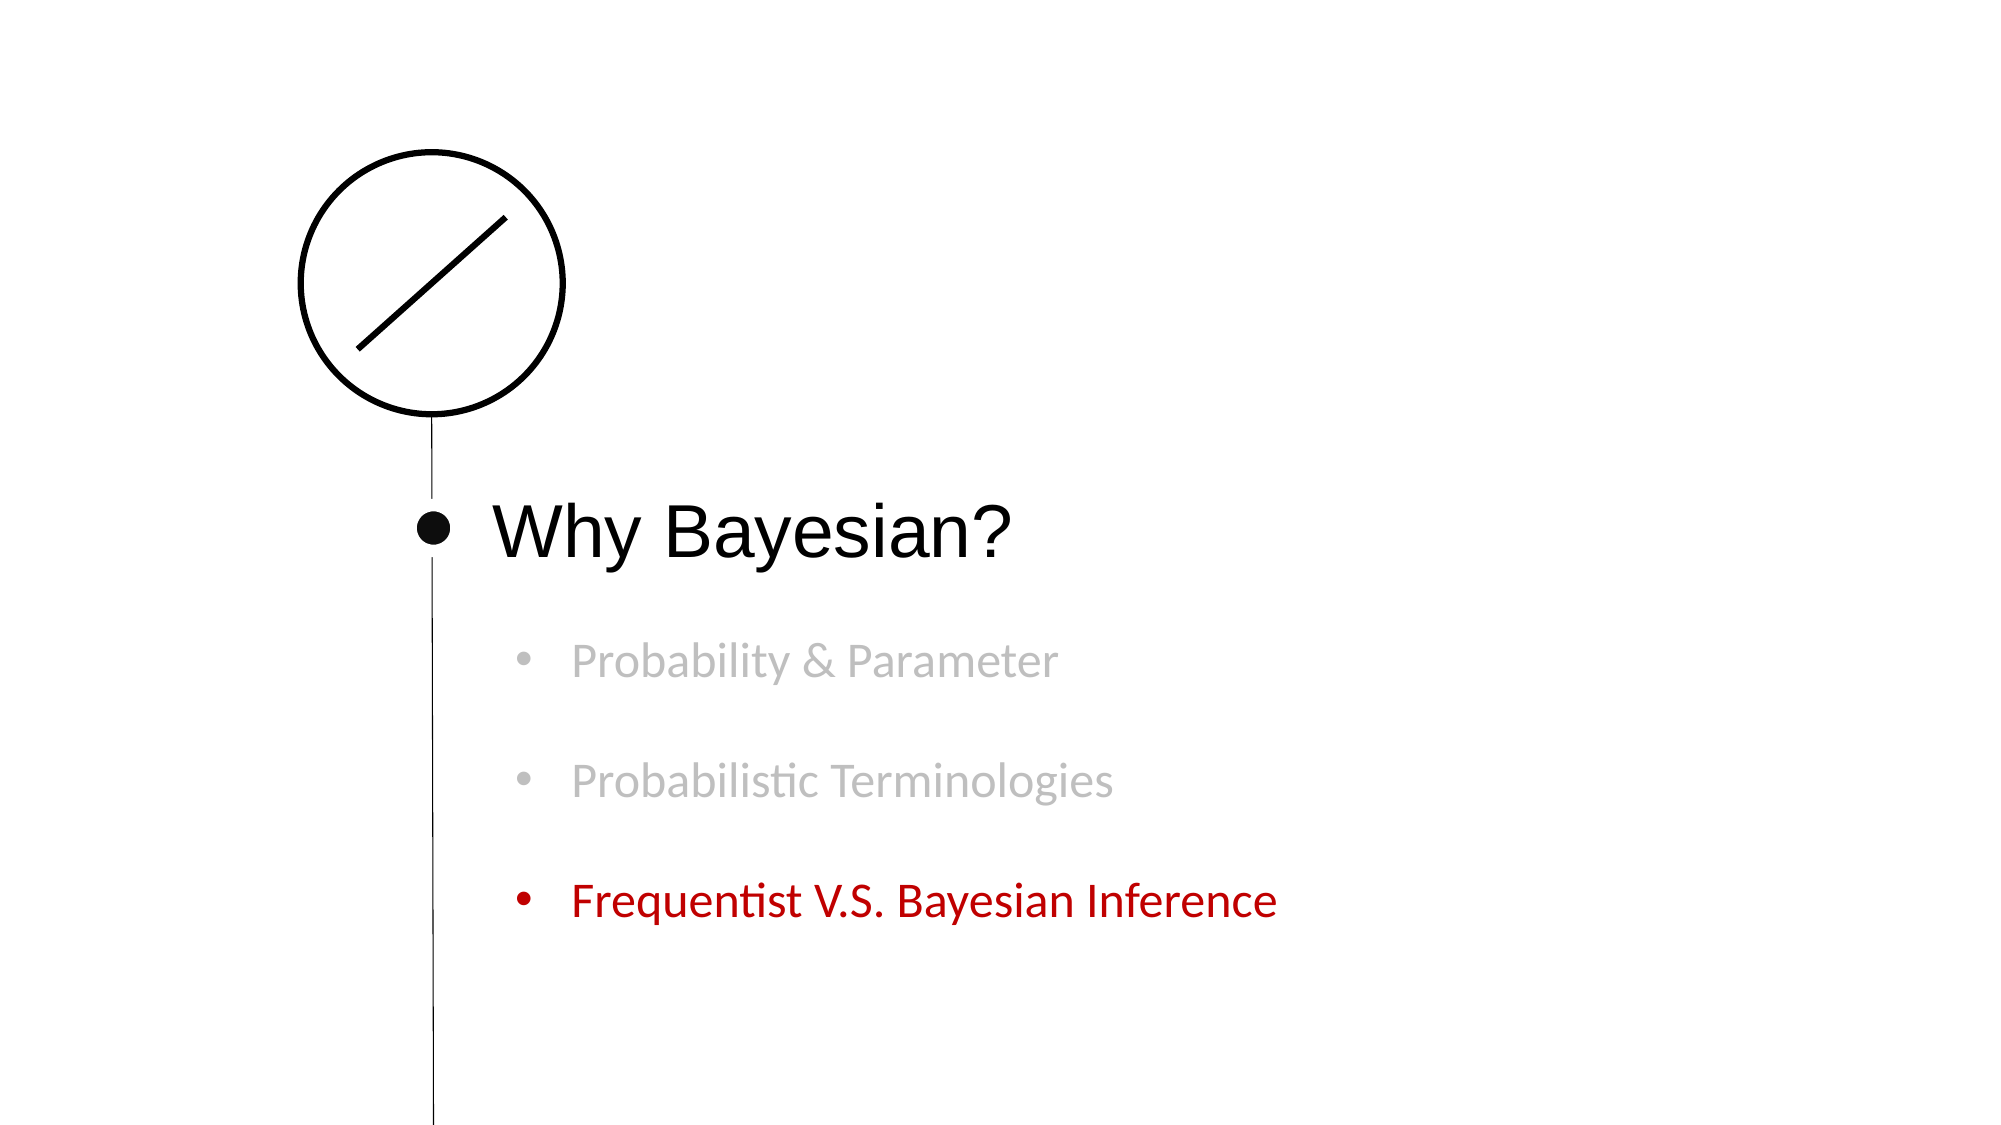

Why Bayesian?

Probability & Parameter

Probabilistic Terminologies

Frequentist V.S. Bayesian Inference